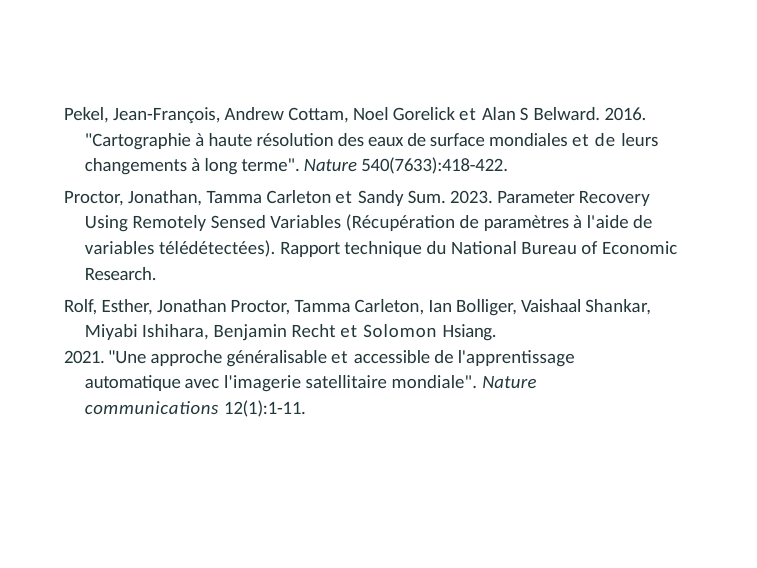

Pekel, Jean-François, Andrew Cottam, Noel Gorelick et Alan S Belward. 2016. "Cartographie à haute résolution des eaux de surface mondiales et de leurs changements à long terme". Nature 540(7633):418-422.
Proctor, Jonathan, Tamma Carleton et Sandy Sum. 2023. Parameter Recovery Using Remotely Sensed Variables (Récupération de paramètres à l'aide de variables télédétectées). Rapport technique du National Bureau of Economic Research.
Rolf, Esther, Jonathan Proctor, Tamma Carleton, Ian Bolliger, Vaishaal Shankar, Miyabi Ishihara, Benjamin Recht et Solomon Hsiang.
2021. "Une approche généralisable et accessible de l'apprentissage automatique avec l'imagerie satellitaire mondiale". Nature communications 12(1):1-11.